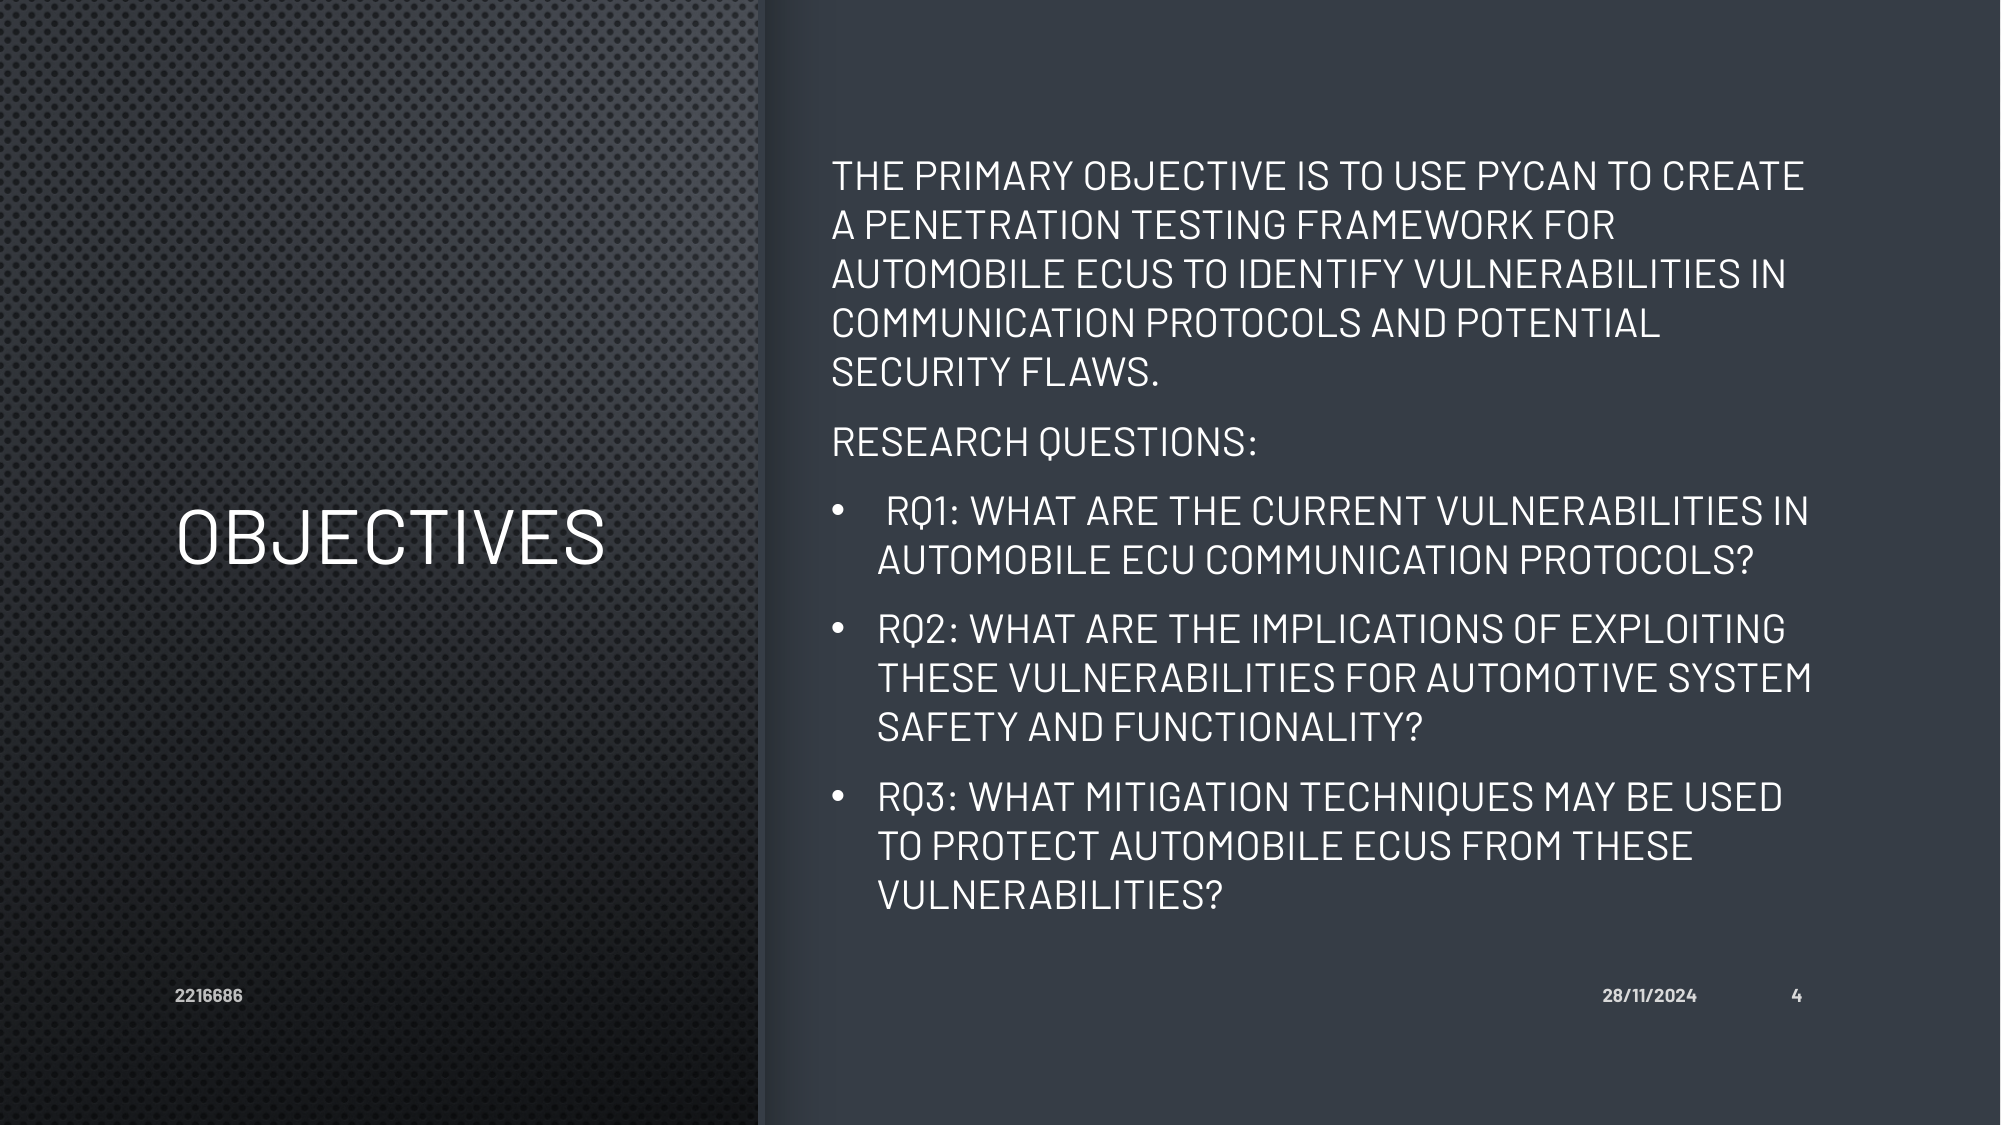

# Objectives
The primary objective is to use PyCAN to create a penetration testing framework for automobile ECUs to identify vulnerabilities in communication protocols and potential security flaws.
Research Questions:
 RQ1: What are the current vulnerabilities in automobile ECU communication protocols?
RQ2: What are the implications of exploiting these vulnerabilities for automotive system safety and functionality?
RQ3: What mitigation techniques may be used to protect automobile ECUs from these vulnerabilities?

2216686
28/11/2024
4